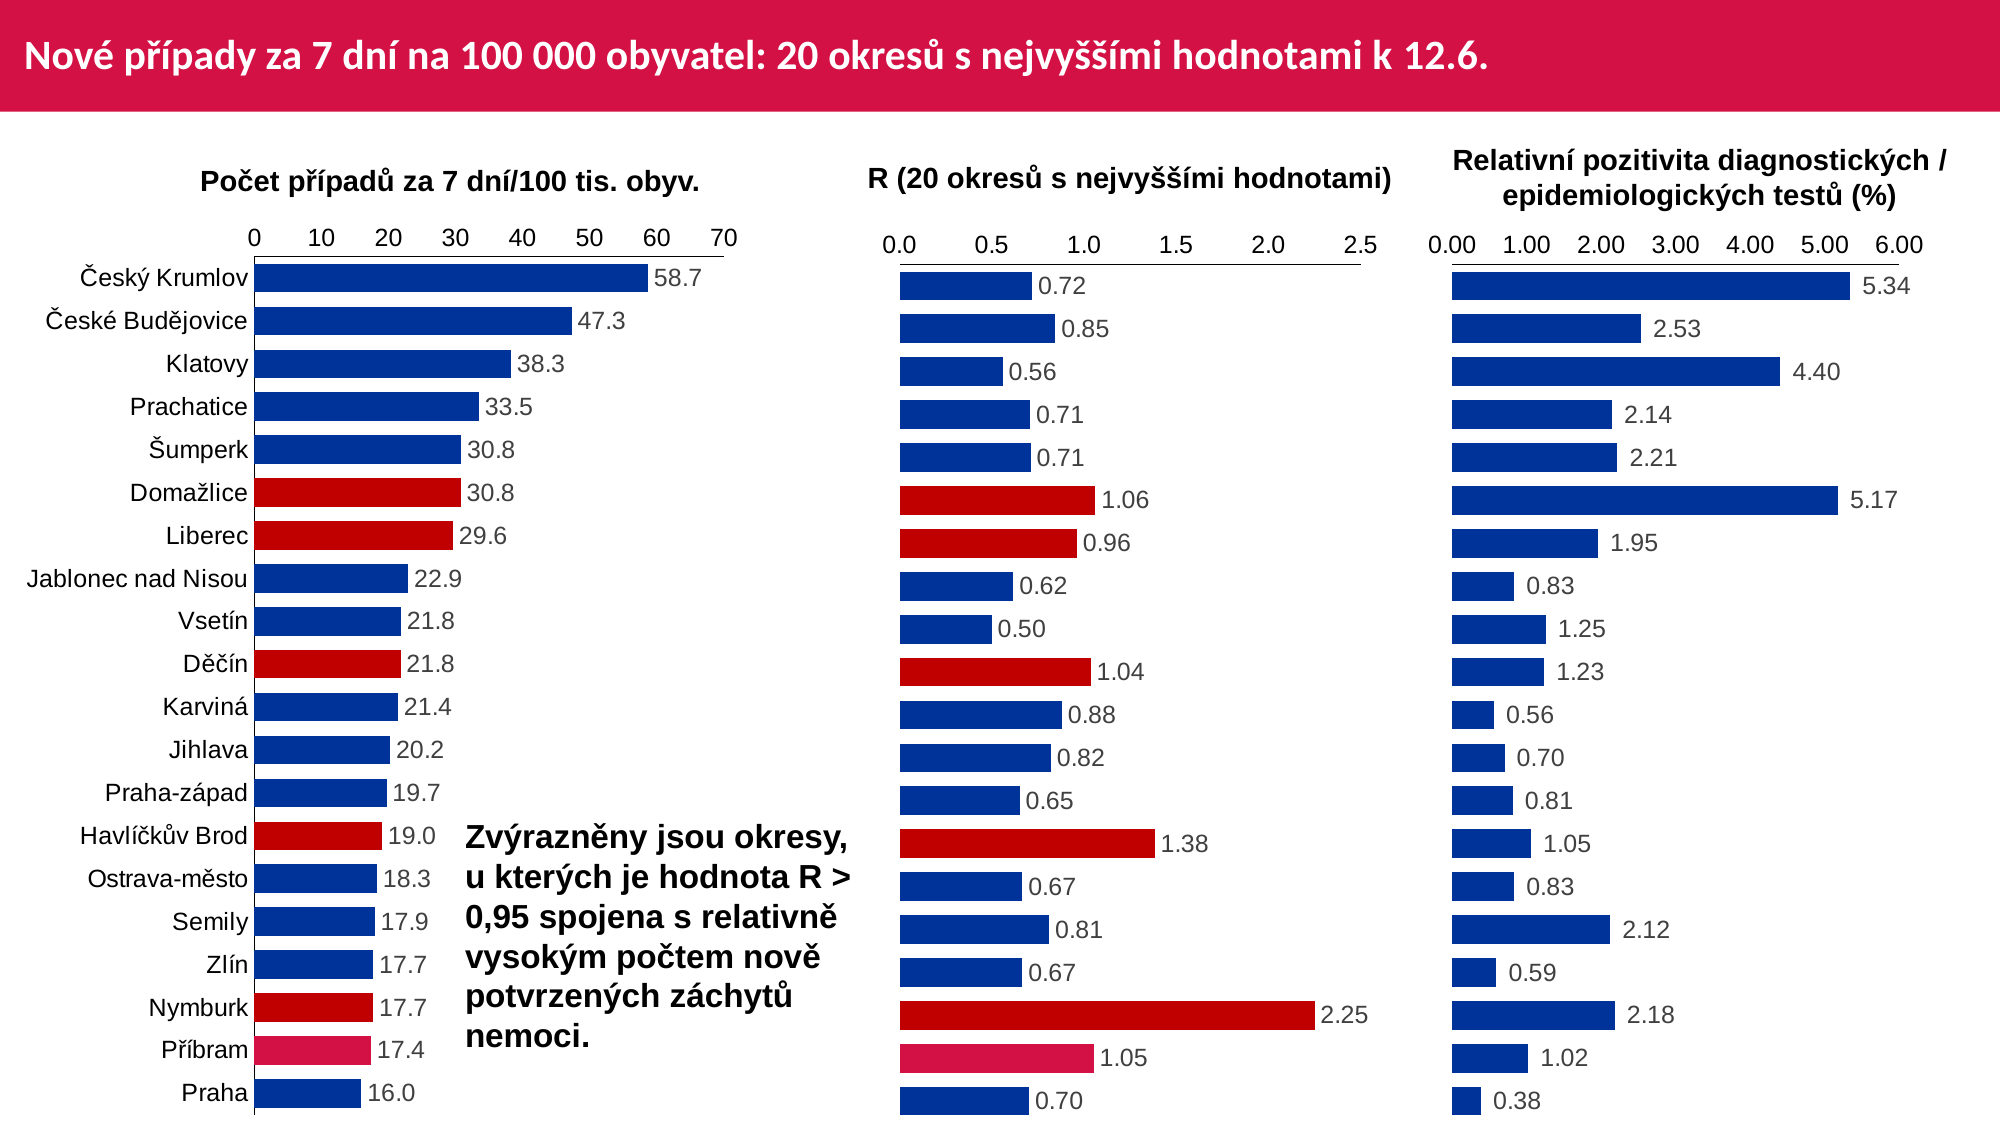

# Nové případy za 7 dní na 100 000 obyvatel: 20 okresů s nejvyššími hodnotami k 12.6.
Relativní pozitivita diagnostických / epidemiologických testů (%)
R (20 okresů s nejvyššími hodnotami)
Počet případů za 7 dní/100 tis. obyv.

### Chart

| Category | Nové případy za 7 dní na 100 000 obyvatel |
|---|---|
| Český Krumlov | 58.708414872798 |
| České Budějovice | 47.303689687795 |
| Klatovy | 38.25953879865 |
| Prachatice | 33.478406427854 |
| Šumperk | 30.841814832412 |
| Domažlice | 30.759209669248 |
| Liberec | 29.635539851252 |
| Jablonec nad Nisou | 22.942545311526 |
| Vsetín | 21.846986525342 |
| Děčín | 21.798534827051 |
| Karviná | 21.418656473582 |
| Jihlava | 20.235078828828 |
| Praha-západ | 19.699904783793 |
| Havlíčkův Brod | 19.025070815541 |
| Ostrava-město | 18.277963708787 |
| Semily | 17.935982339955 |
| Zlín | 17.729849244134 |
| Nymburk | 17.727178719506 |
| Příbram | 17.35568745878 |
| Praha | 15.954052329291 |

### Chart

| Category | R (zjednodušený výpočet) - 7 denní úseky |
|---|---|
| Český Krumlov | 0.72 |
| České Budějovice | 0.845454545454 |
| Klatovy | 0.559322033898 |
| Prachatice | 0.708333333333 |
| Šumperk | 0.711538461538 |
| Domažlice | 1.0625 |
| Liberec | 0.962962962962 |
| Jablonec nad Nisou | 0.617647058823 |
| Vsetín | 0.5 |
| Děčín | 1.037037037037 |
| Karviná | 0.881355932203 |
| Jihlava | 0.821428571428 |
| Praha-západ | 0.652173913043 |
| Havlíčkův Brod | 1.384615384615 |
| Ostrava-město | 0.666666666666 |
| Semily | 0.8125 |
| Zlín | 0.666666666666 |
| Nymburk | 2.25 |
| Příbram | 1.052631578947 |
| Praha | 0.702970297029 |

### Chart

| Category | Relativní pozitivita testů s diagnostickou/epidemiologickou indikací za 7 dní |
|---|---|
| Český Krumlov | 5.342237061769 |
| České Budějovice | 2.530703386676 |
| Klatovy | 4.401408450704 |
| Prachatice | 2.140672782874 |
| Šumperk | 2.213541666666 |
| Domažlice | 5.172413793103 |
| Liberec | 1.954215522054 |
| Jablonec nad Nisou | 0.831485587583 |
| Vsetín | 1.252236135957 |
| Děčín | 1.231113598209 |
| Karviná | 0.558451228592 |
| Jihlava | 0.7 |
| Praha-západ | 0.811084825954 |
| Havlíčkův Brod | 1.053864168618 |
| Ostrava-město | 0.827260193027 |
| Semily | 2.116402116402 |
| Zlín | 0.591216216216 |
| Nymburk | 2.177293934681 |
| Příbram | 1.019367991845 |
| Praha | 0.384161880491 |
Zvýrazněny jsou okresy,
u kterých je hodnota R > 0,95 spojena s relativně vysokým počtem nově potvrzených záchytů nemoci.